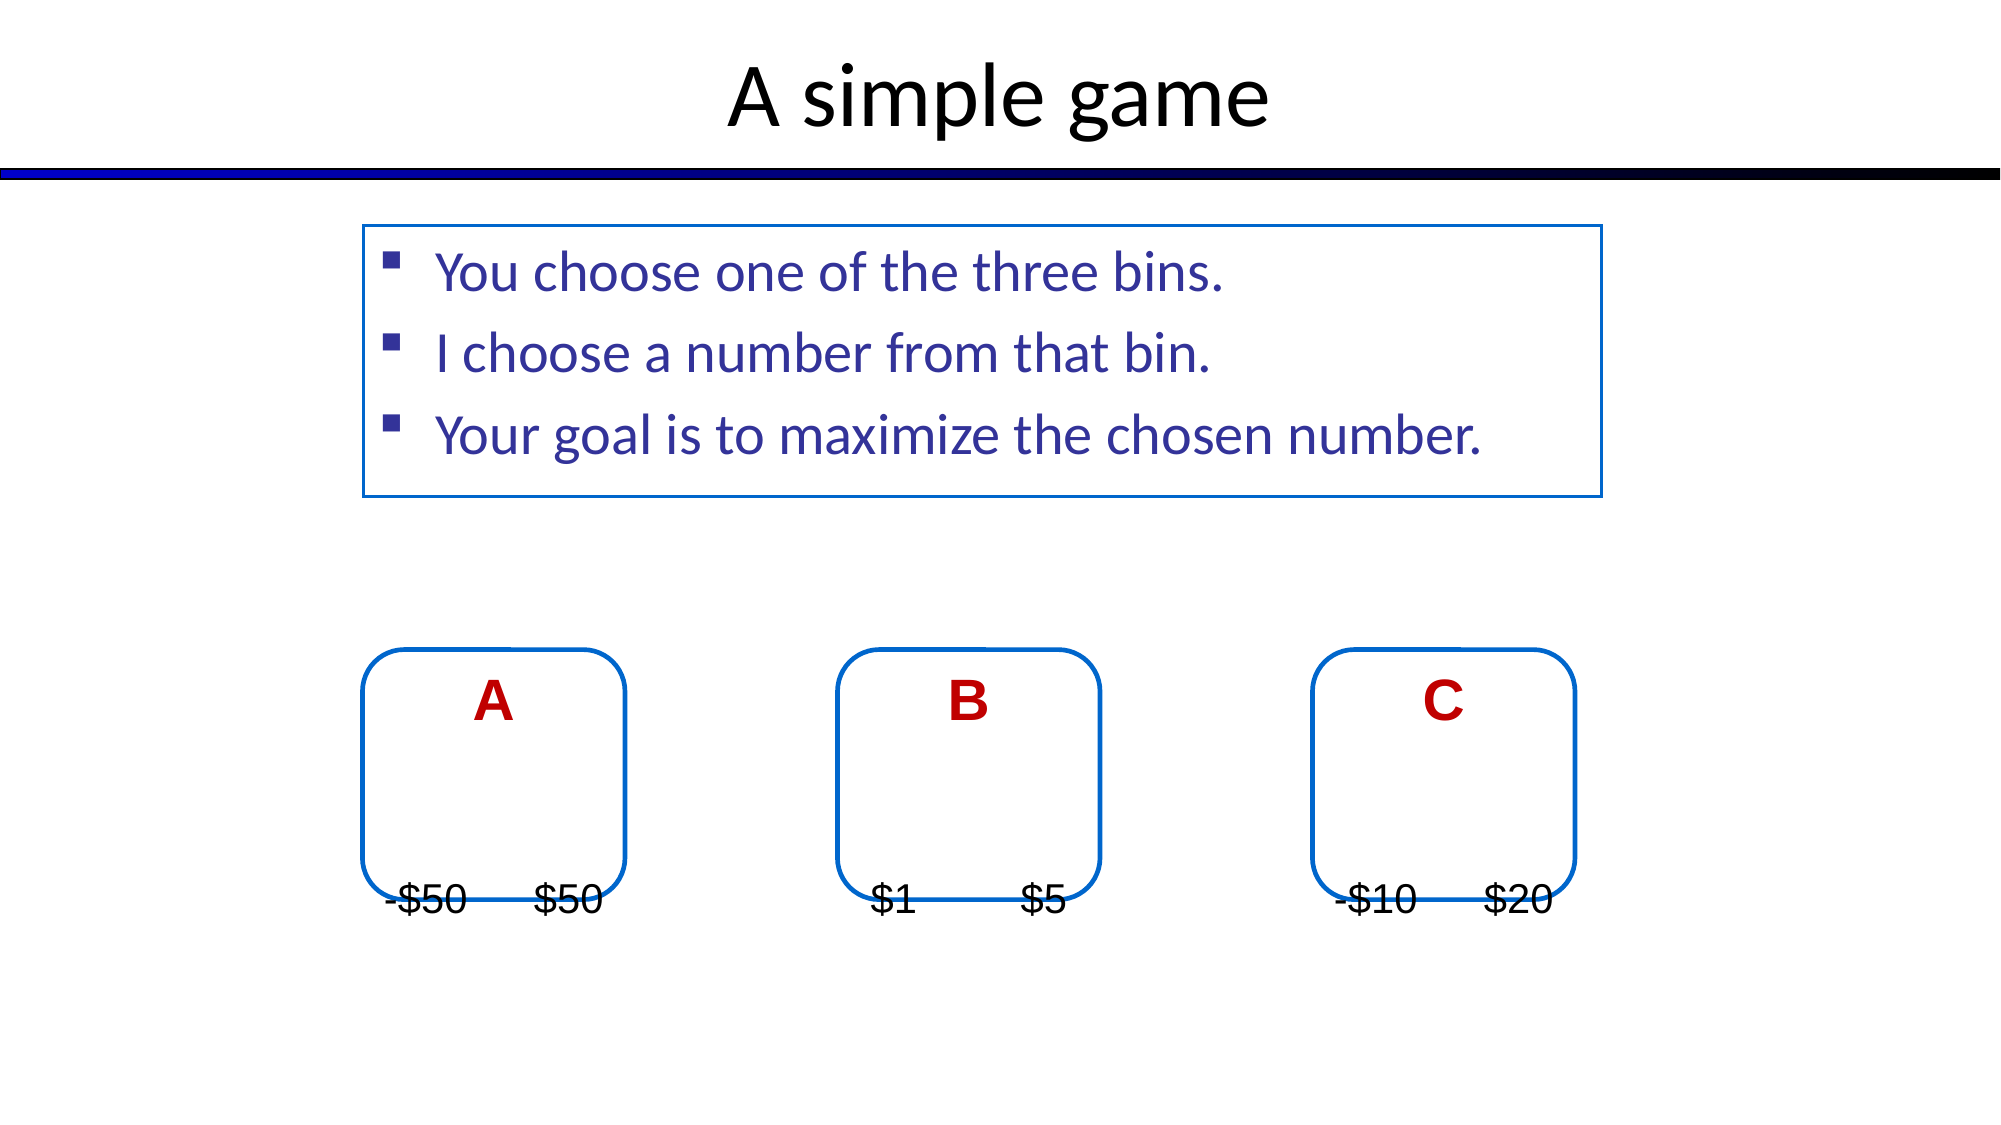

# A simple game
You choose one of the three bins.
I choose a number from that bin.
Your goal is to maximize the chosen number.
A

-$50	$50
B

$1	$5
C

-$10	$20